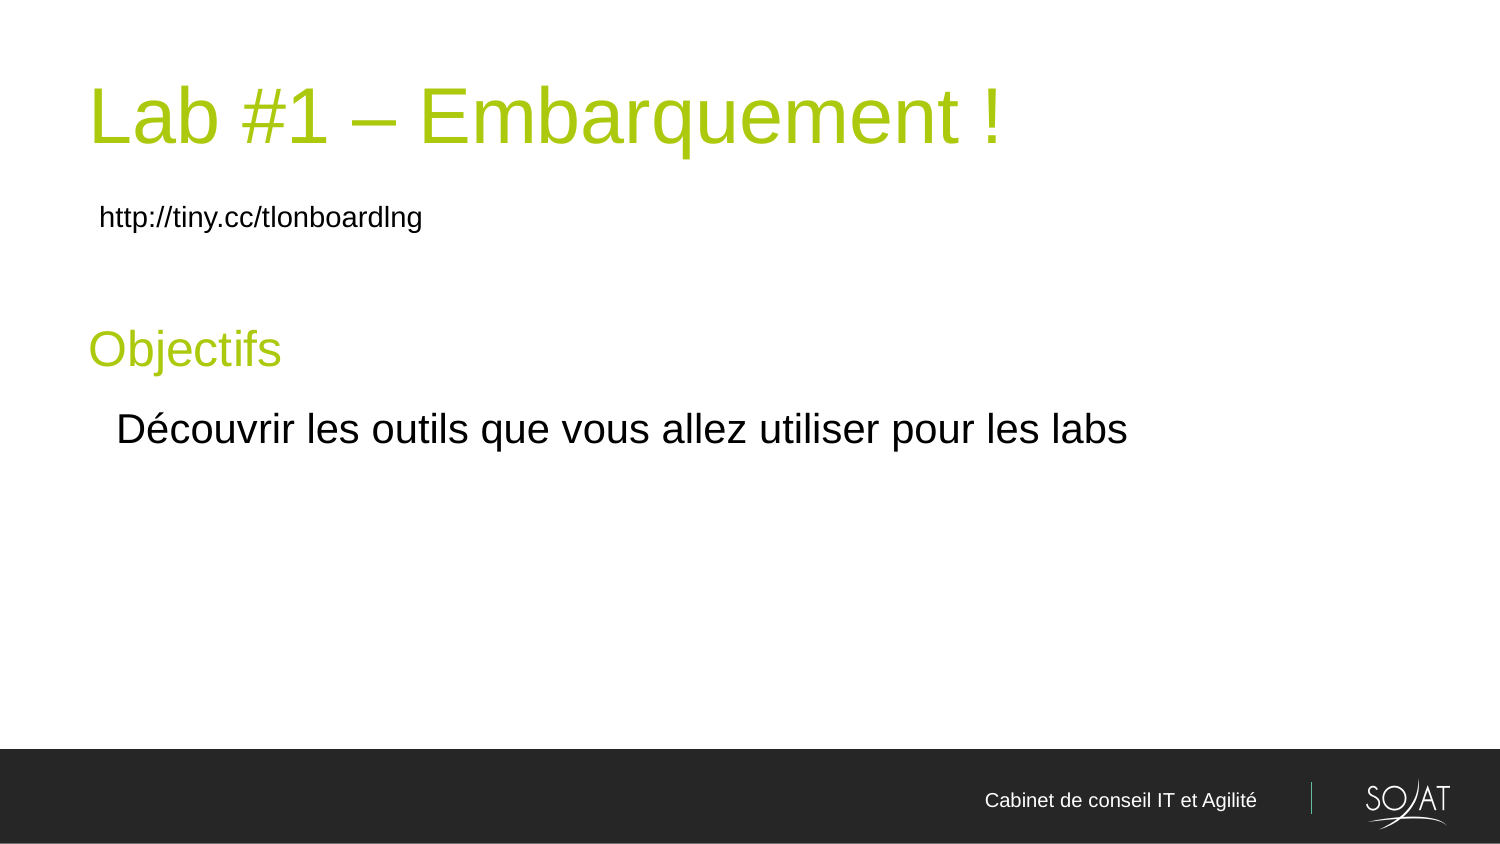

# Lab #1 – Embarquement !
http://tiny.cc/tlonboardlng
Objectifs
Découvrir les outils que vous allez utiliser pour les labs